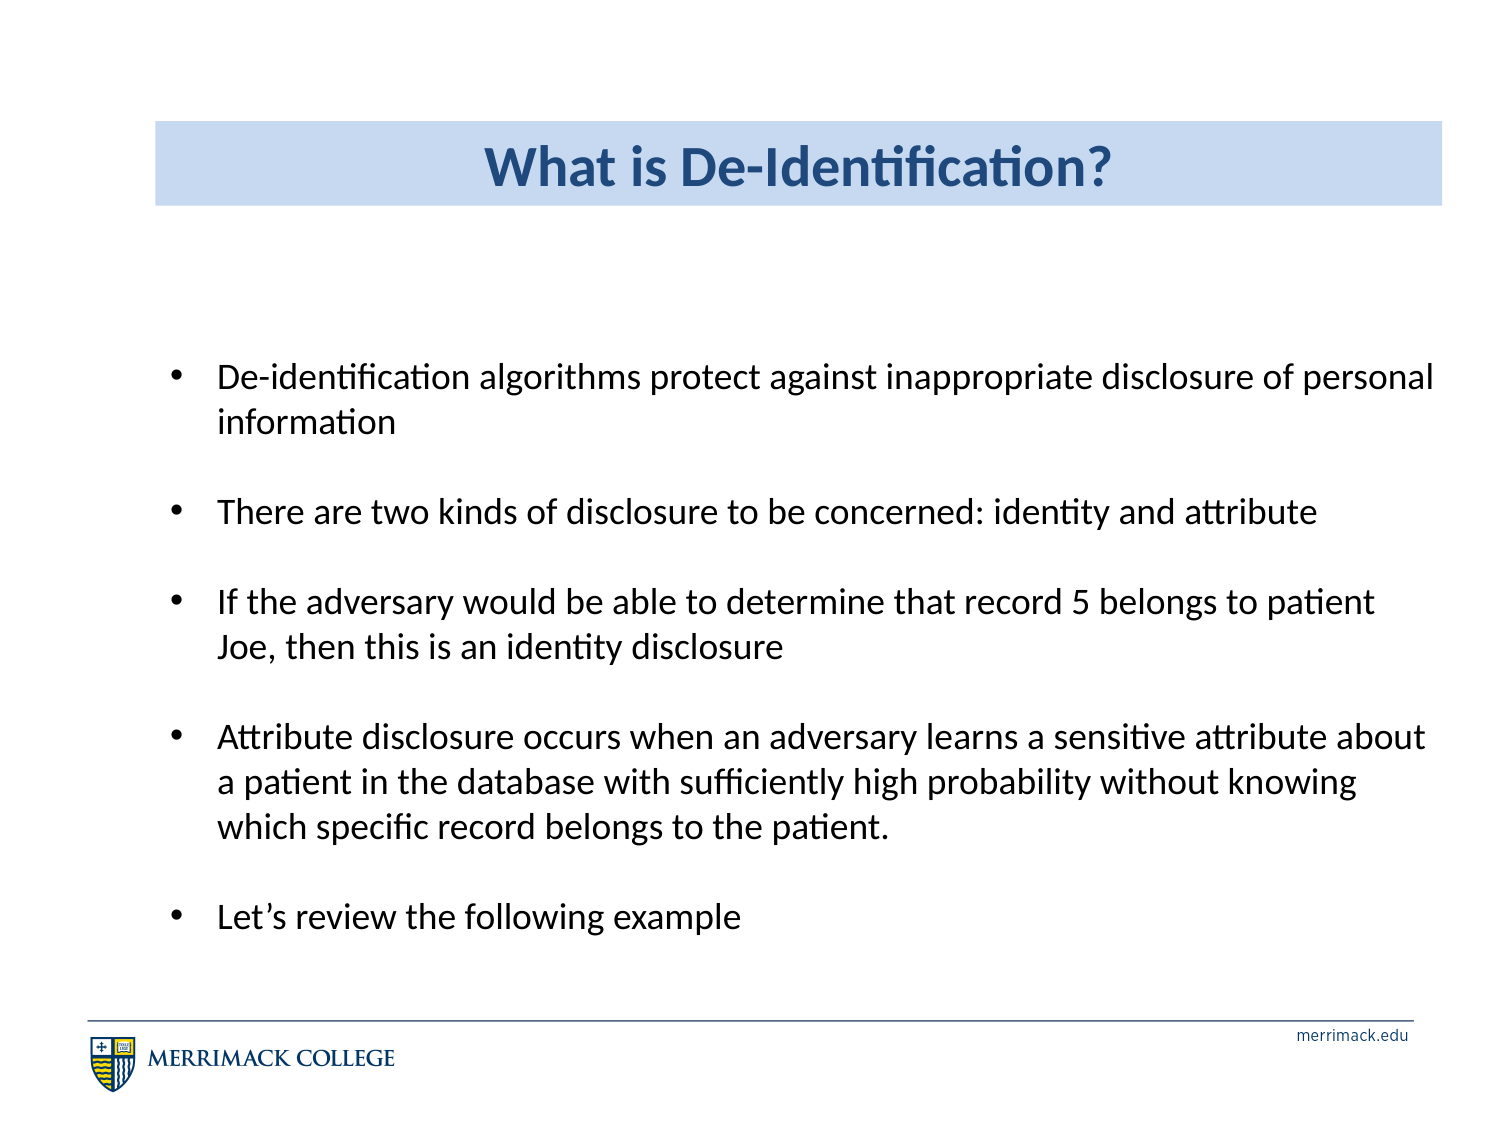

What is De-Identification?
De-identification algorithms protect against inappropriate disclosure of personal information

There are two kinds of disclosure to be concerned: identity and attribute

If the adversary would be able to determine that record 5 belongs to patient Joe, then this is an identity disclosure

Attribute disclosure occurs when an adversary learns a sensitive attribute about a patient in the database with sufficiently high probability without knowing which specific record belongs to the patient.

Let’s review the following example